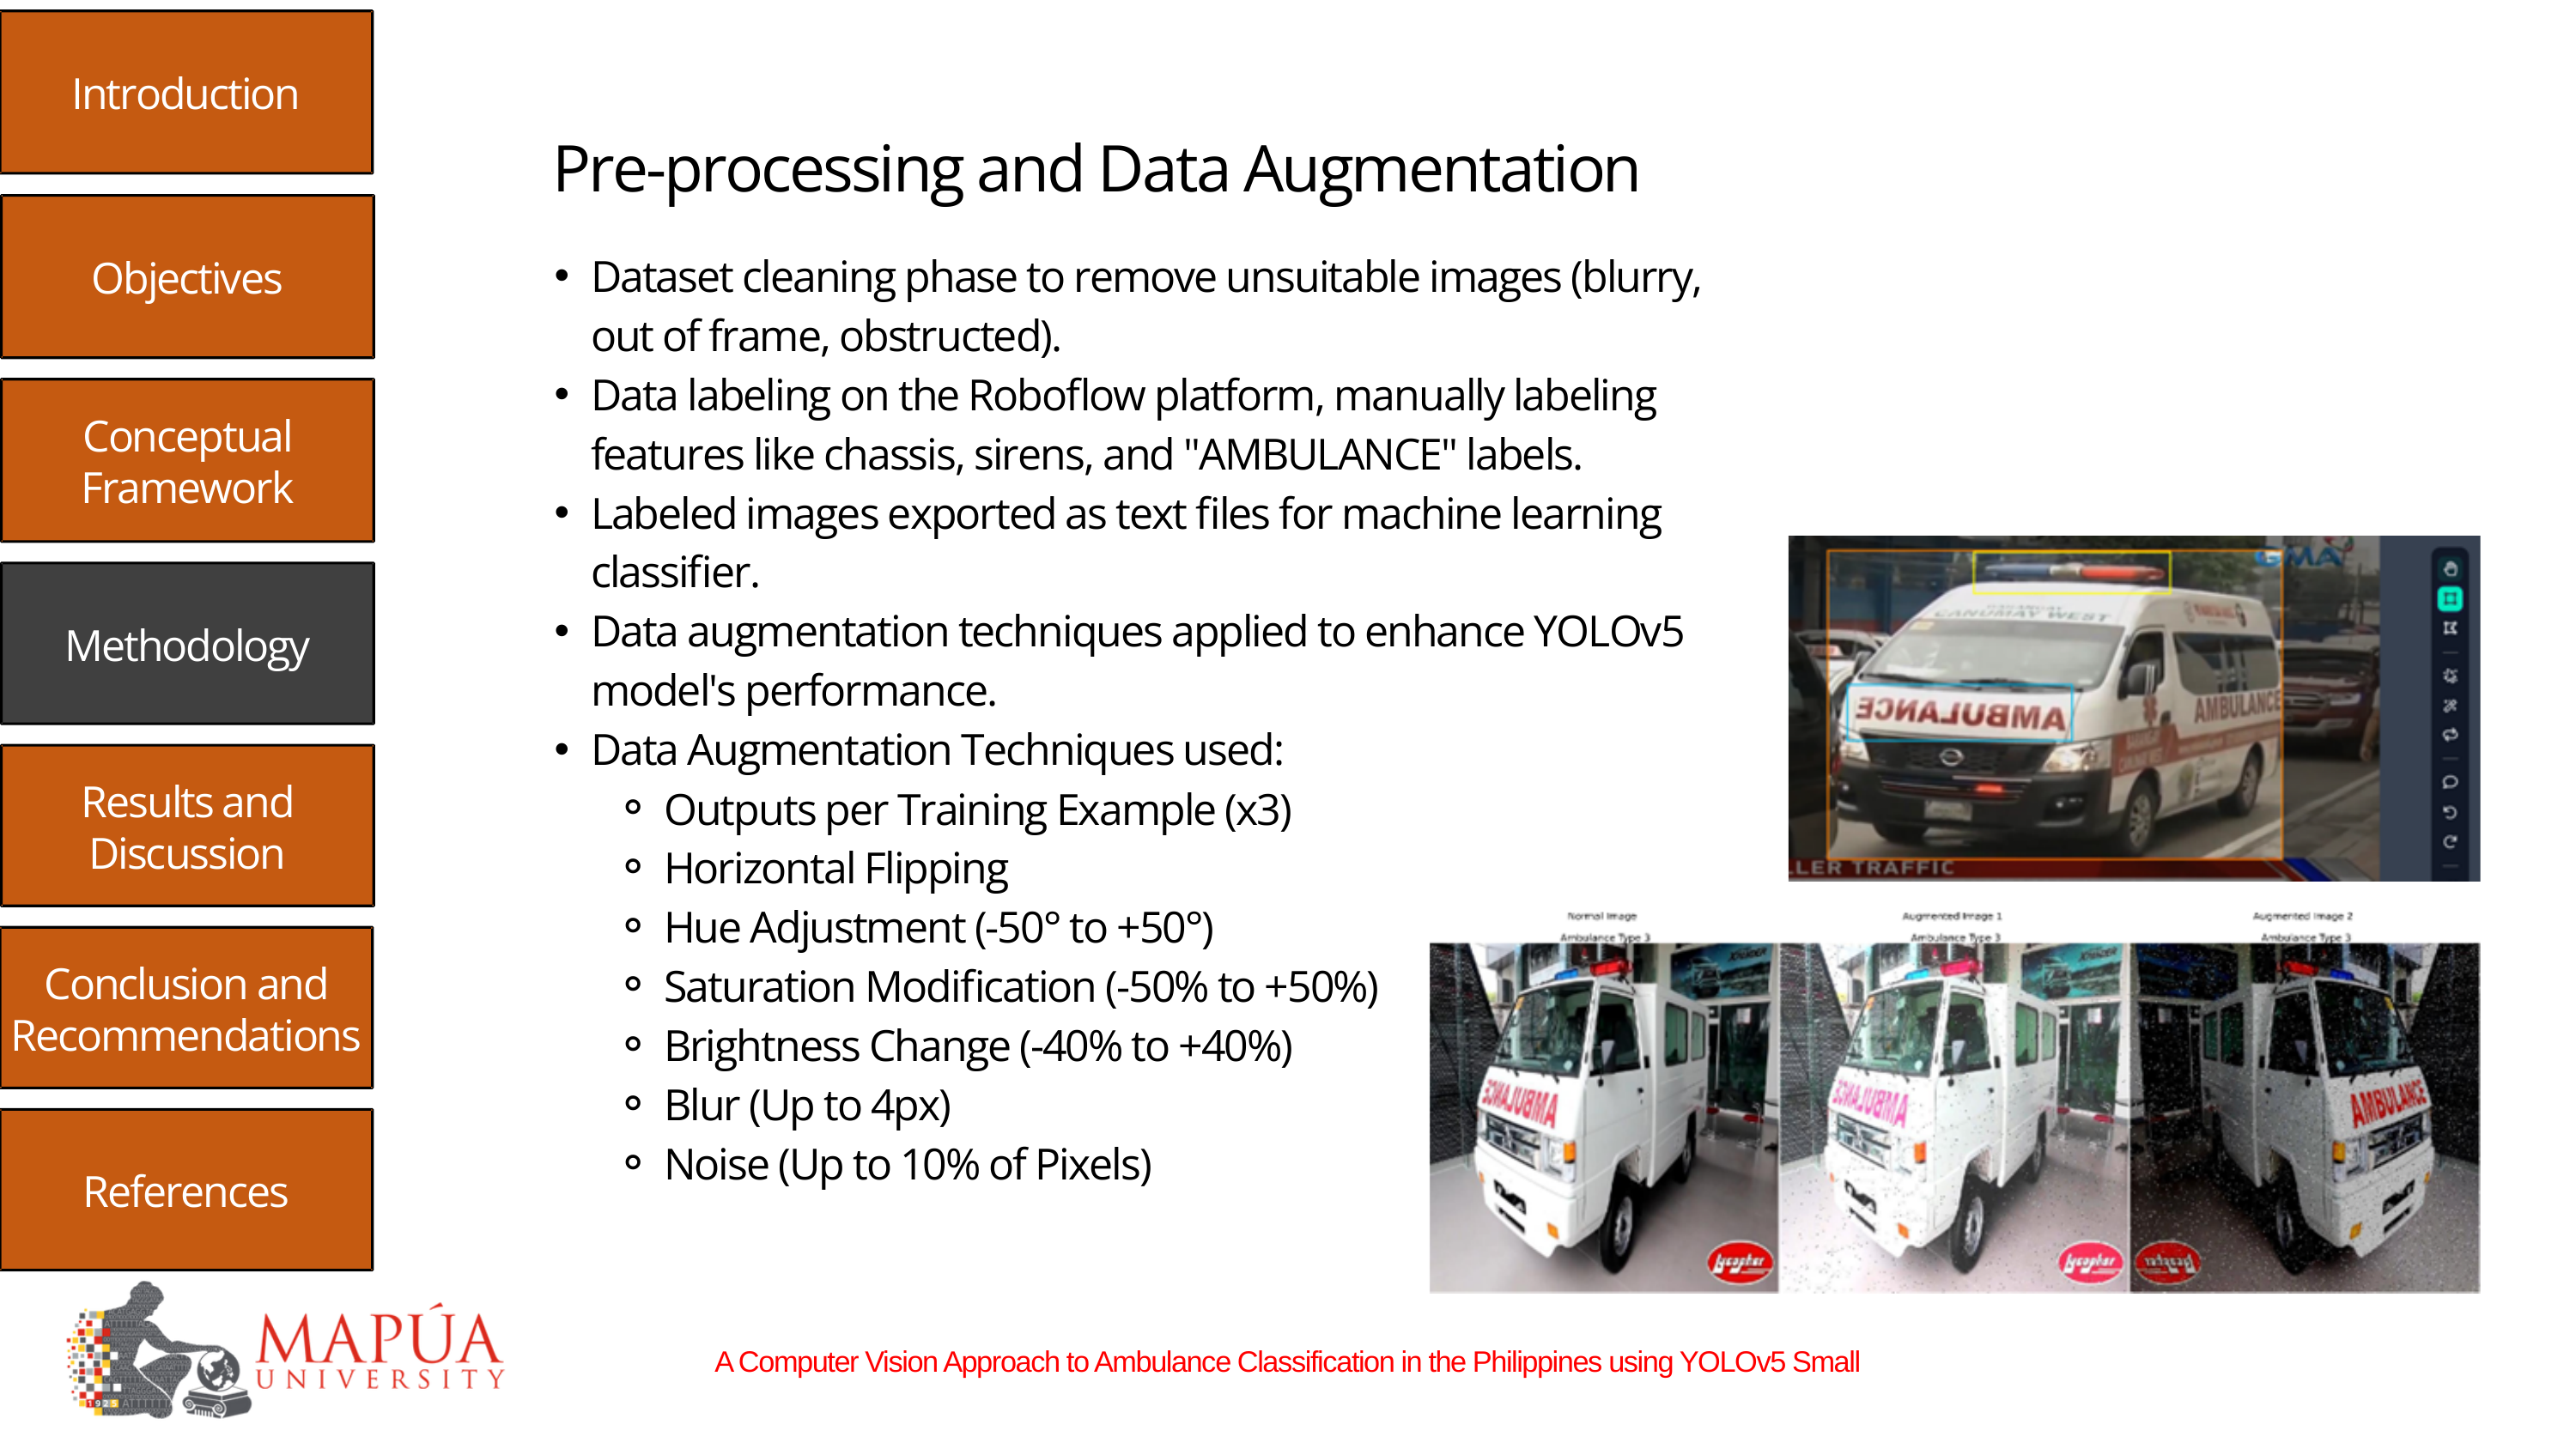

Introduction

Pre-processing and Data Augmentation

Objectives

Dataset cleaning phase to remove unsuitable images (blurry, out of frame, obstructed).
Data labeling on the Roboflow platform, manually labeling features like chassis, sirens, and "AMBULANCE" labels.
Labeled images exported as text files for machine learning classifier.
Data augmentation techniques applied to enhance YOLOv5 model's performance.
Data Augmentation Techniques used:
Outputs per Training Example (x3)
Horizontal Flipping
Hue Adjustment (-50° to +50°)
Saturation Modification (-50% to +50%)
Brightness Change (-40% to +40%)
Blur (Up to 4px)
Noise (Up to 10% of Pixels)

Conceptual Framework

Methodology

Results and Discussion

Conclusion and Recommendations

References

A Computer Vision Approach to Ambulance Classification in the Philippines using YOLOv5 Small